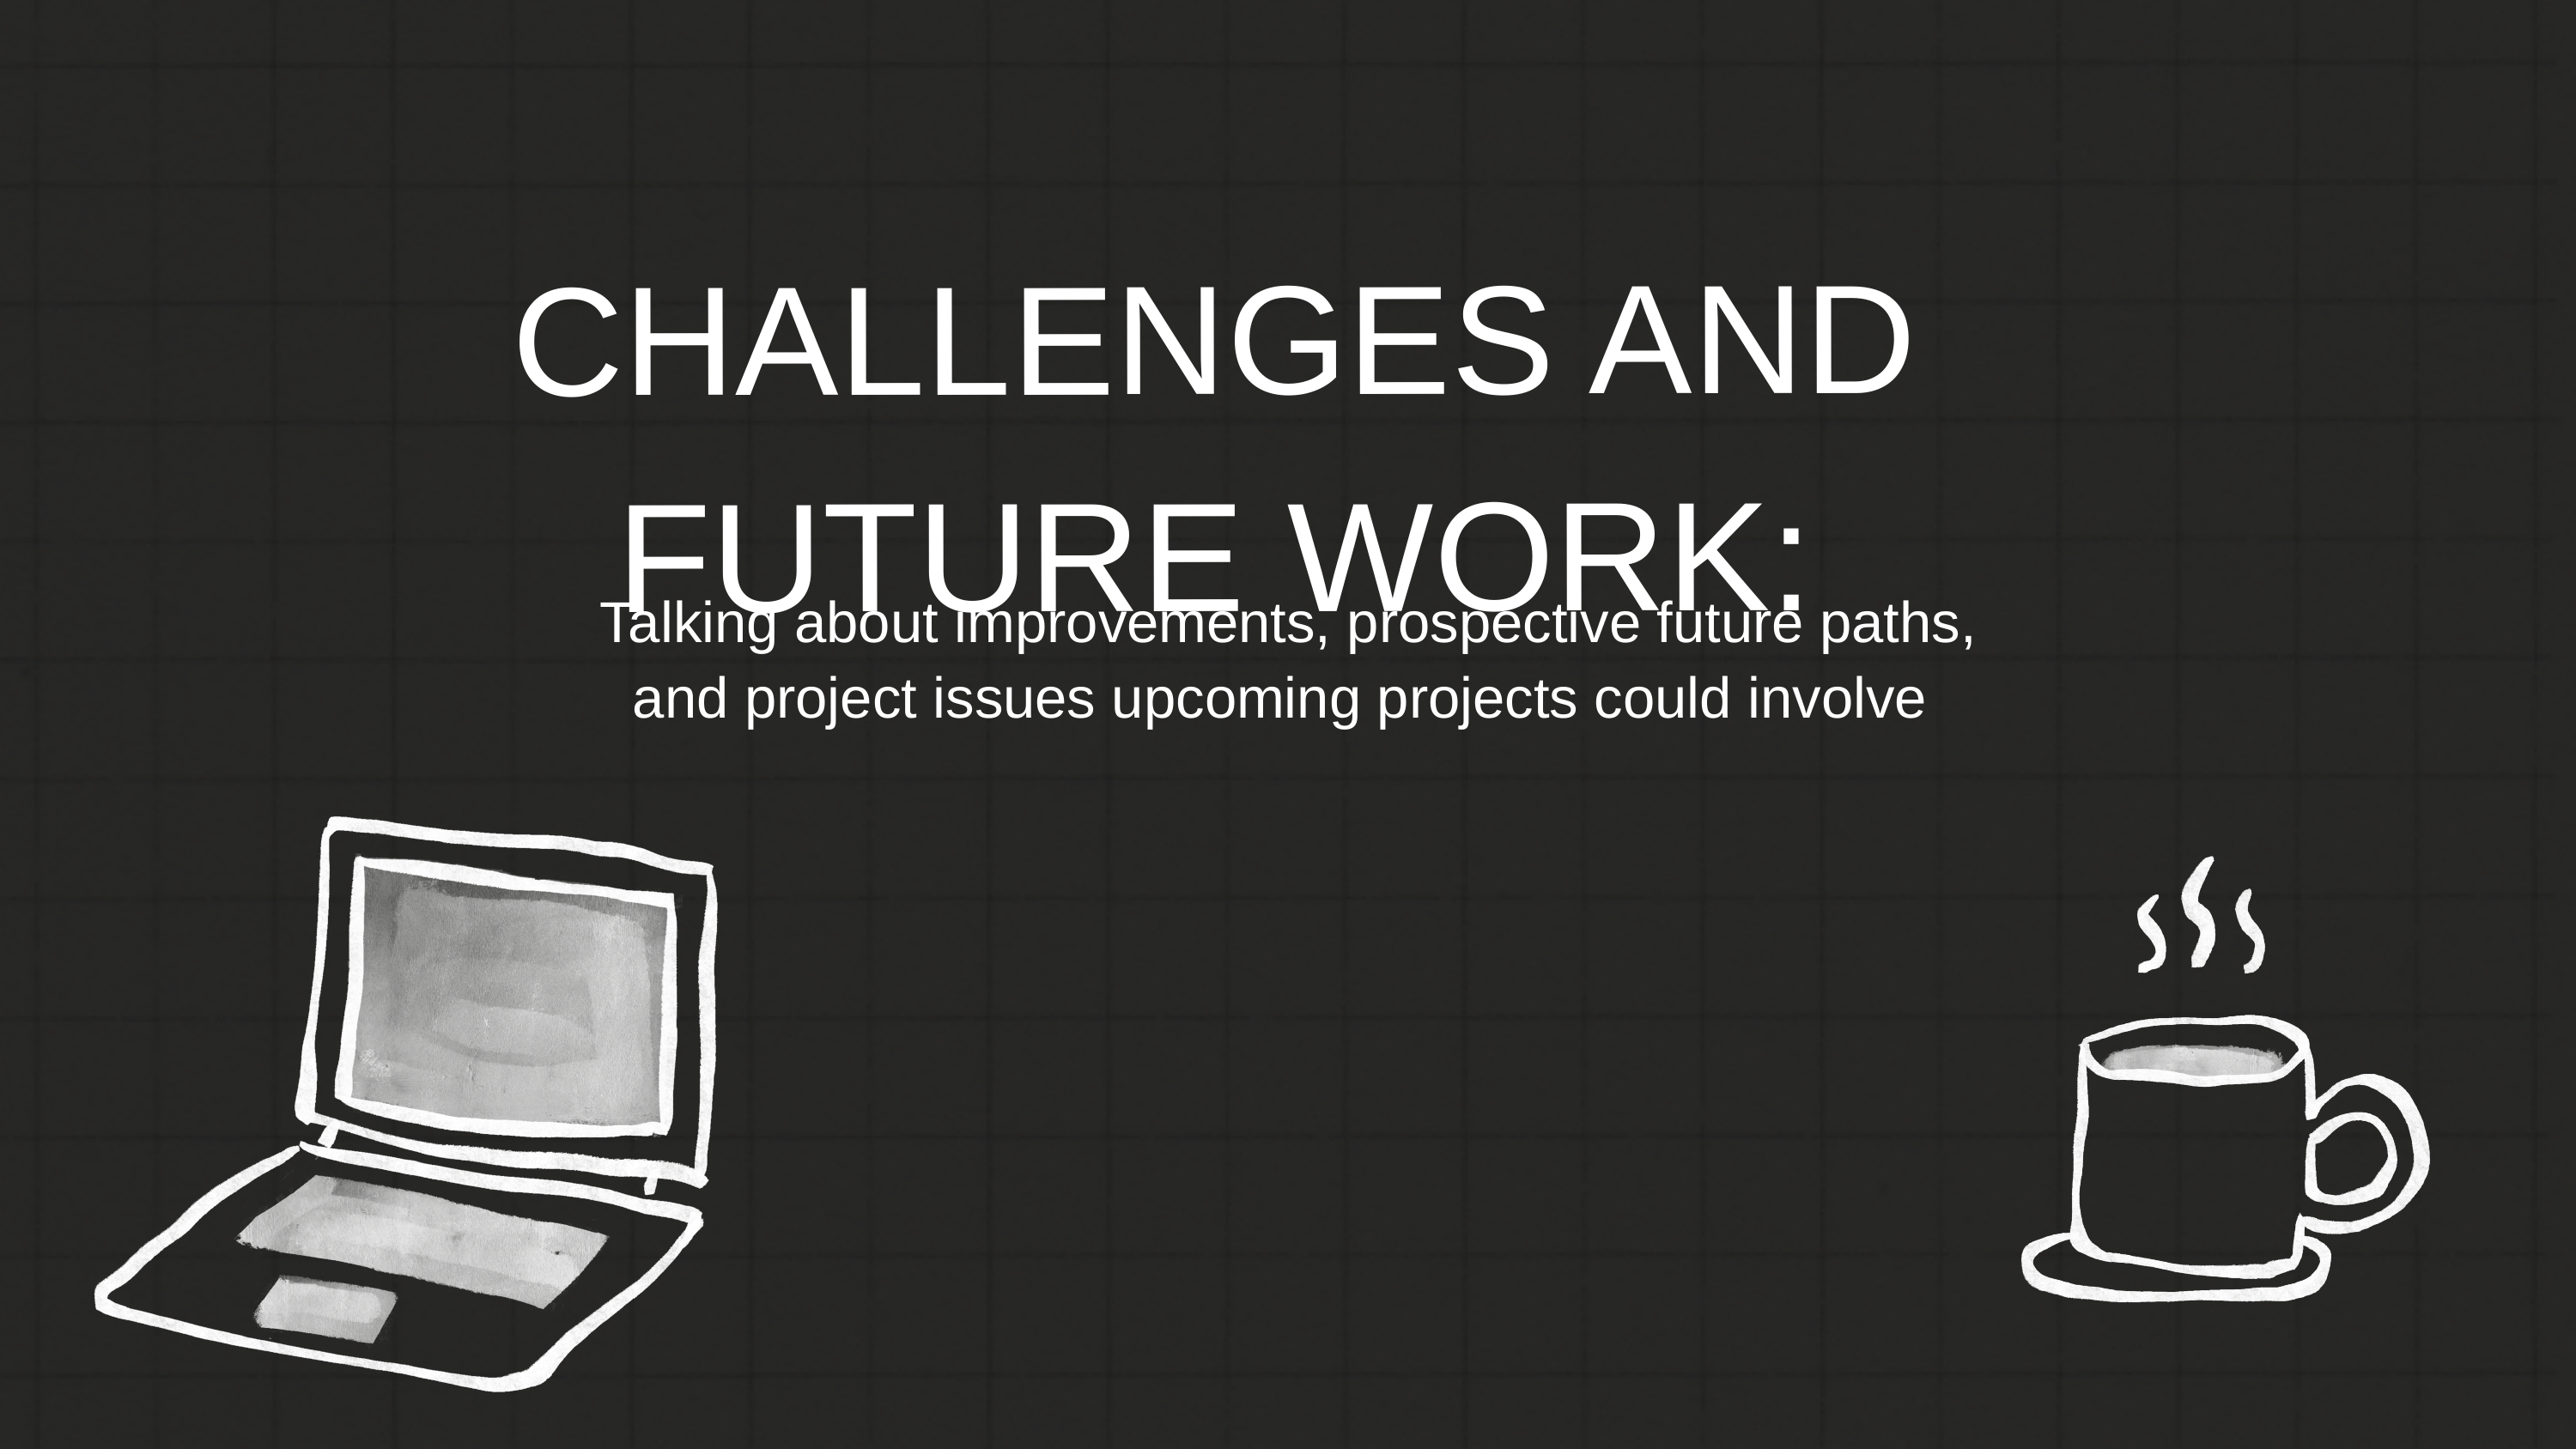

CHALLENGES AND FUTURE WORK:
Talking about improvements, prospective future paths, and project issues upcoming projects could involve